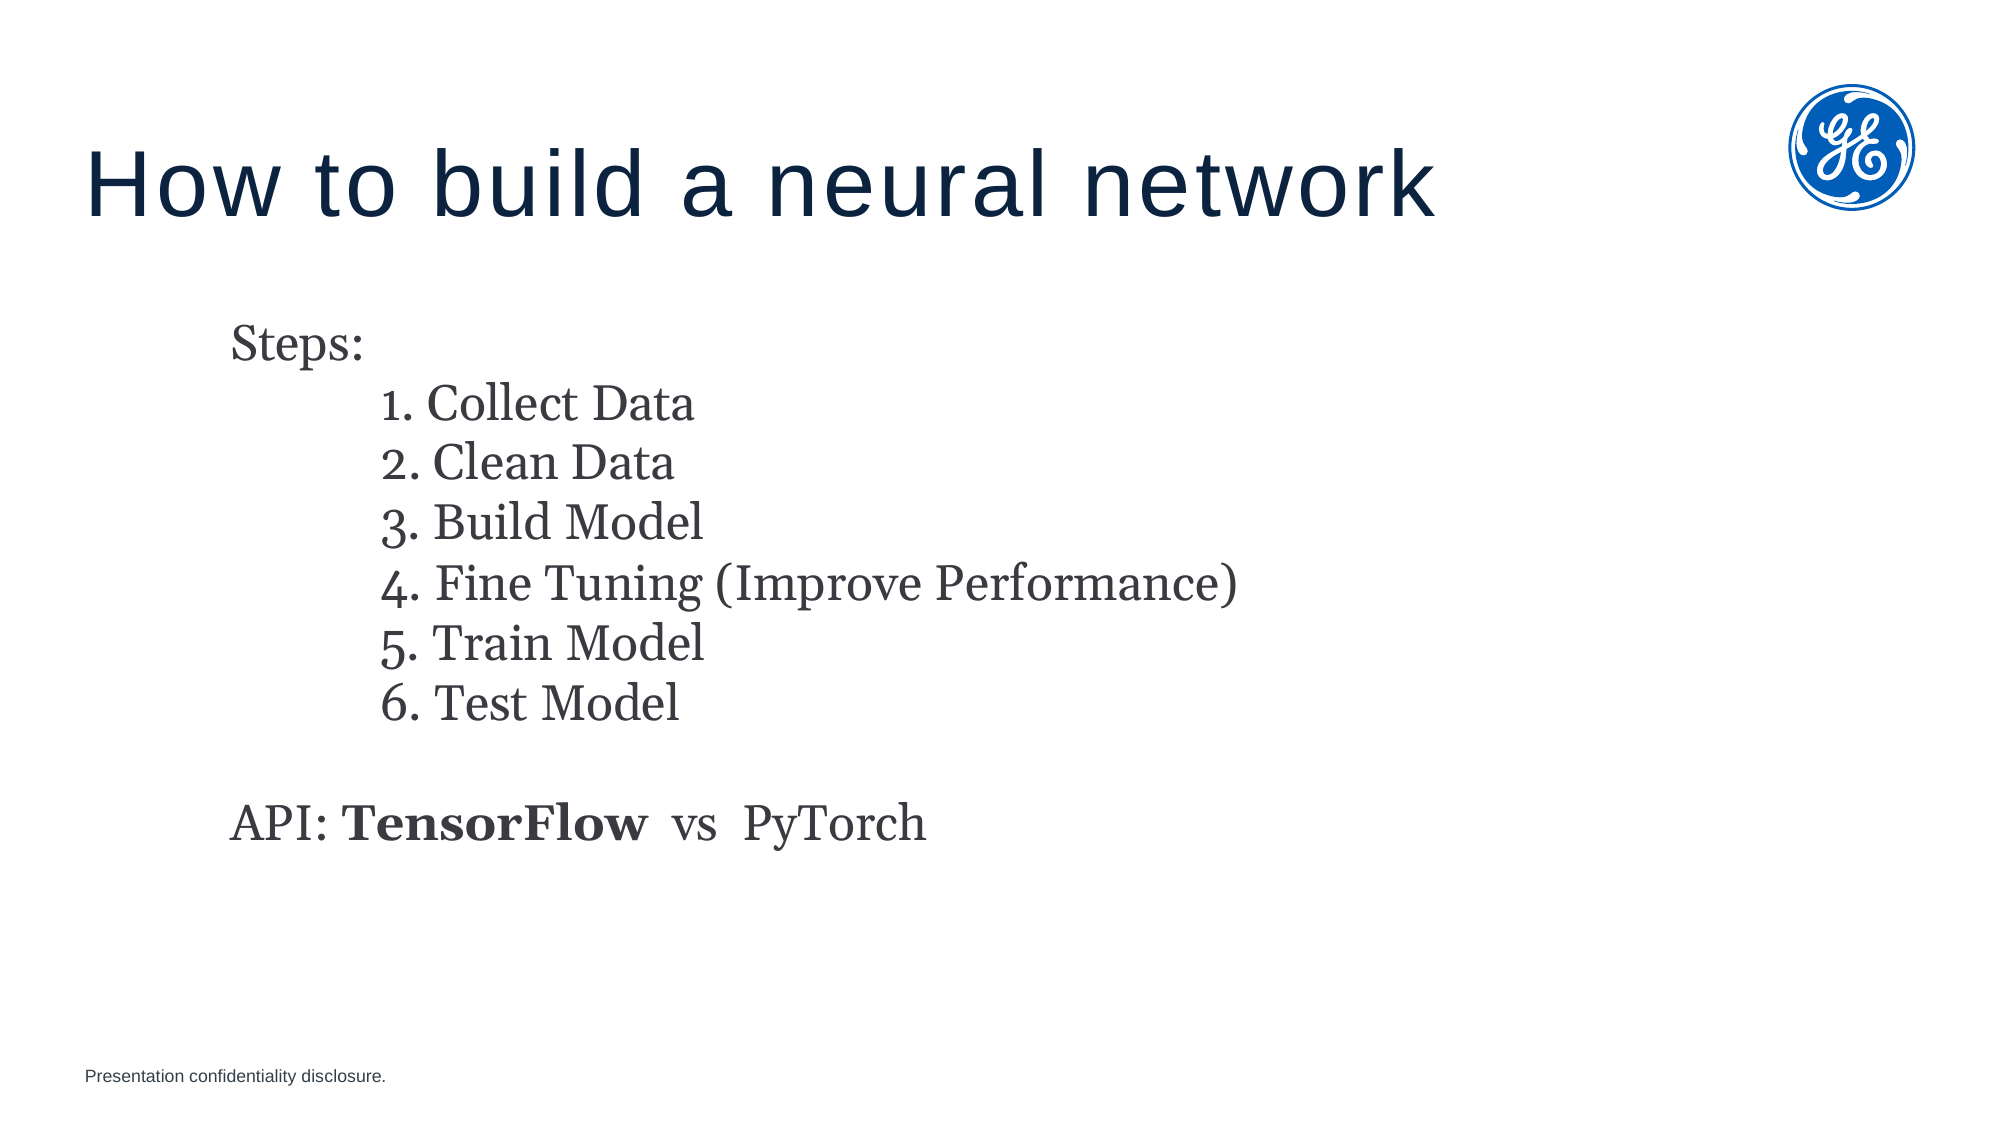

How to build a neural network
# Steps: 1. Collect Data 2. Clean Data 3. Build Model 4. Fine Tuning (Improve Performance) 5. Train Model 6. Test Model API: TensorFlow  vs  PyTorch
Presentation confidentiality disclosure.